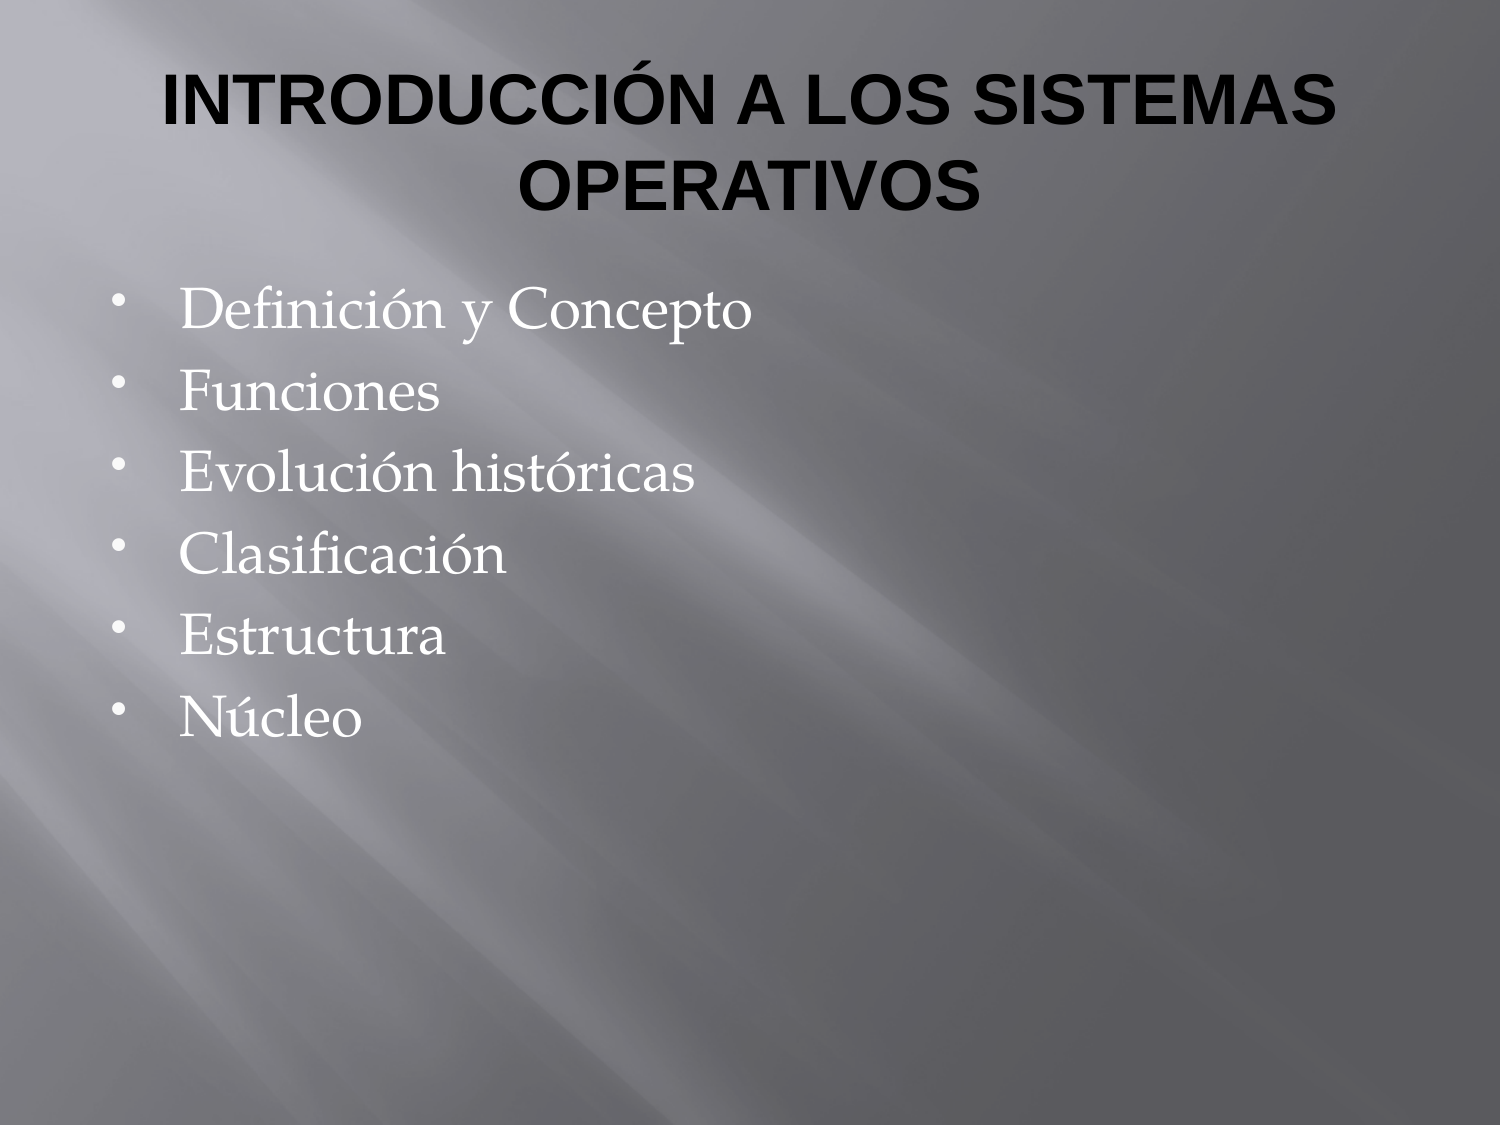

# INTRODUCCIÓN A LOS SISTEMAS OPERATIVOS
Definición y Concepto
Funciones
Evolución históricas
Clasificación
Estructura
Núcleo